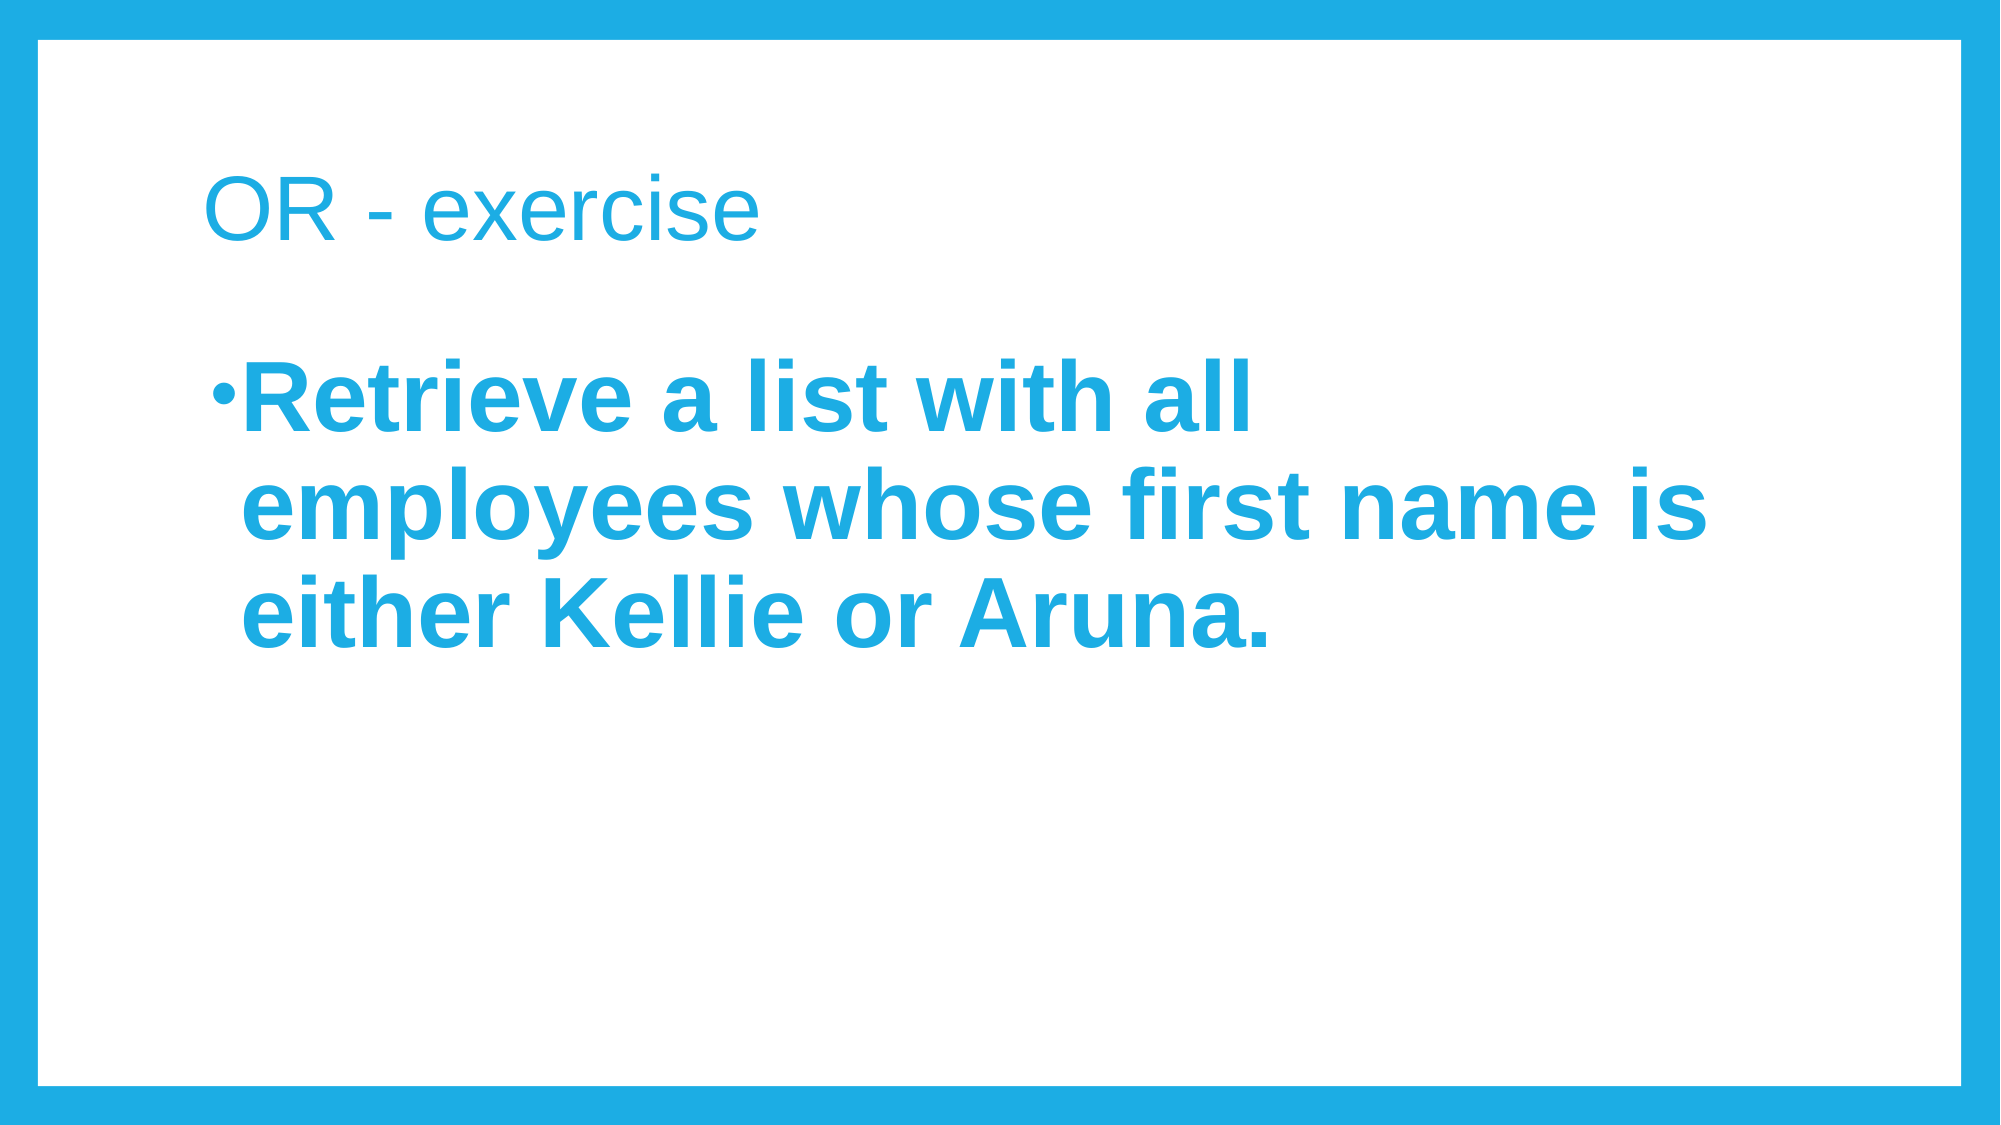

# OR - exercise
Retrieve a list with all employees whose first name is either Kellie or Aruna.